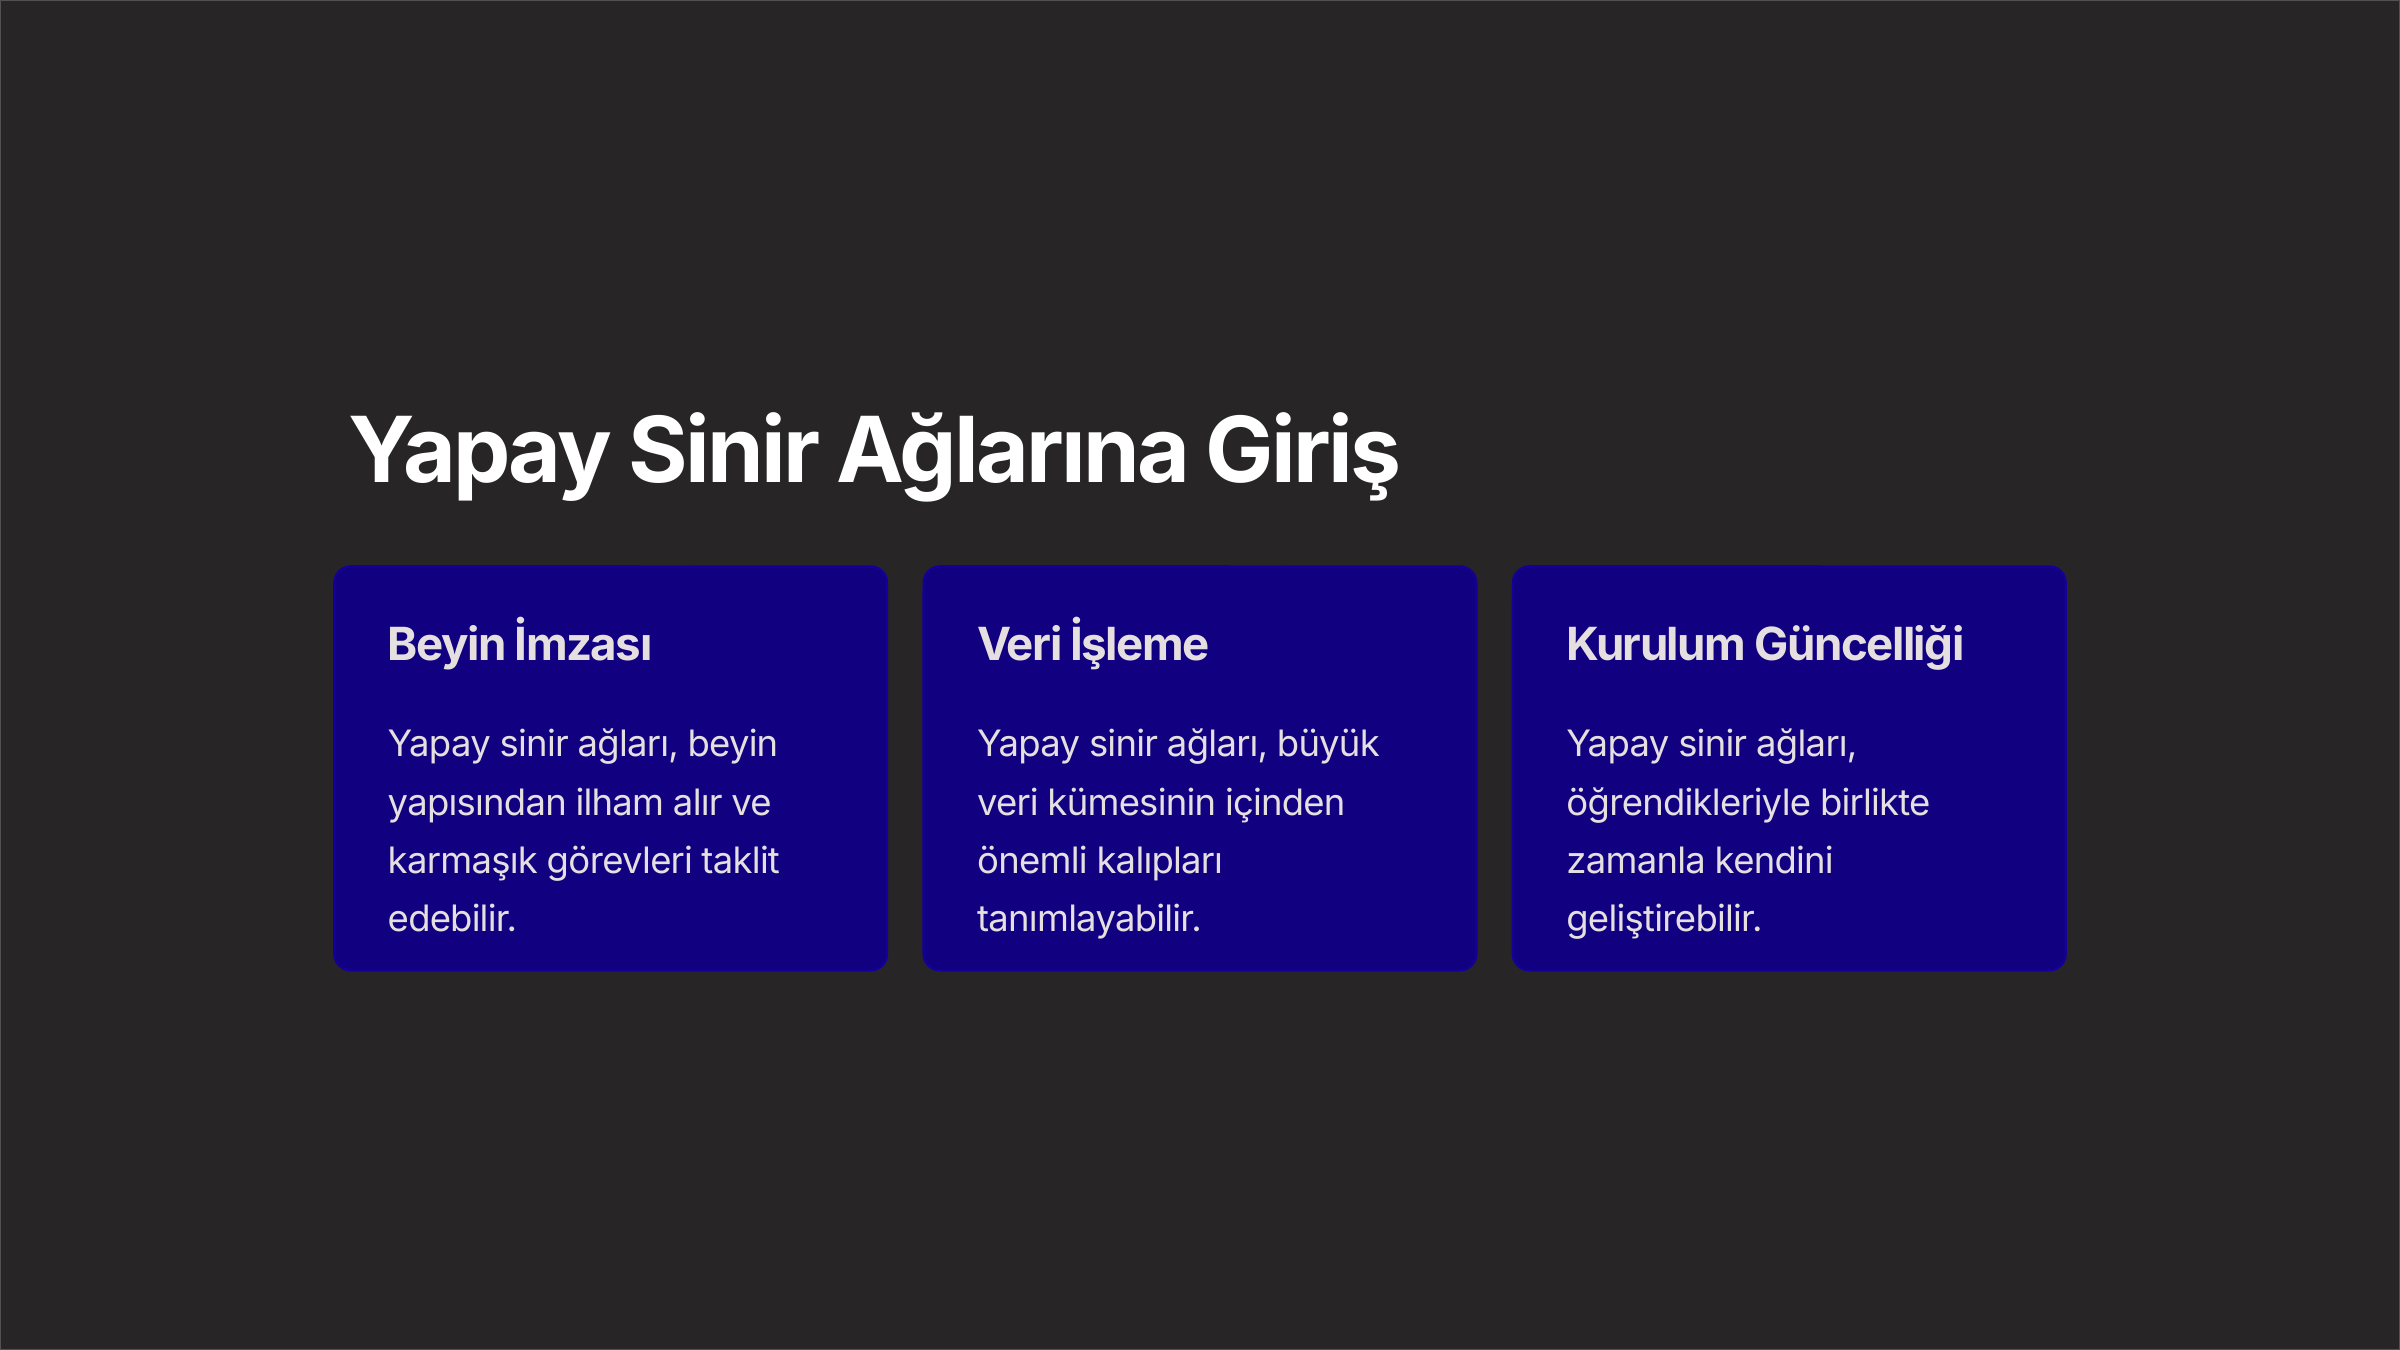

Yapay Sinir Ağlarına Giriş

Beyin İmzası
Veri İşleme
Kurulum Güncelliği
Yapay sinir ağları, beyin yapısından ilham alır ve karmaşık görevleri taklit edebilir.
Yapay sinir ağları, büyük veri kümesinin içinden önemli kalıpları tanımlayabilir.
Yapay sinir ağları, öğrendikleriyle birlikte zamanla kendini geliştirebilir.